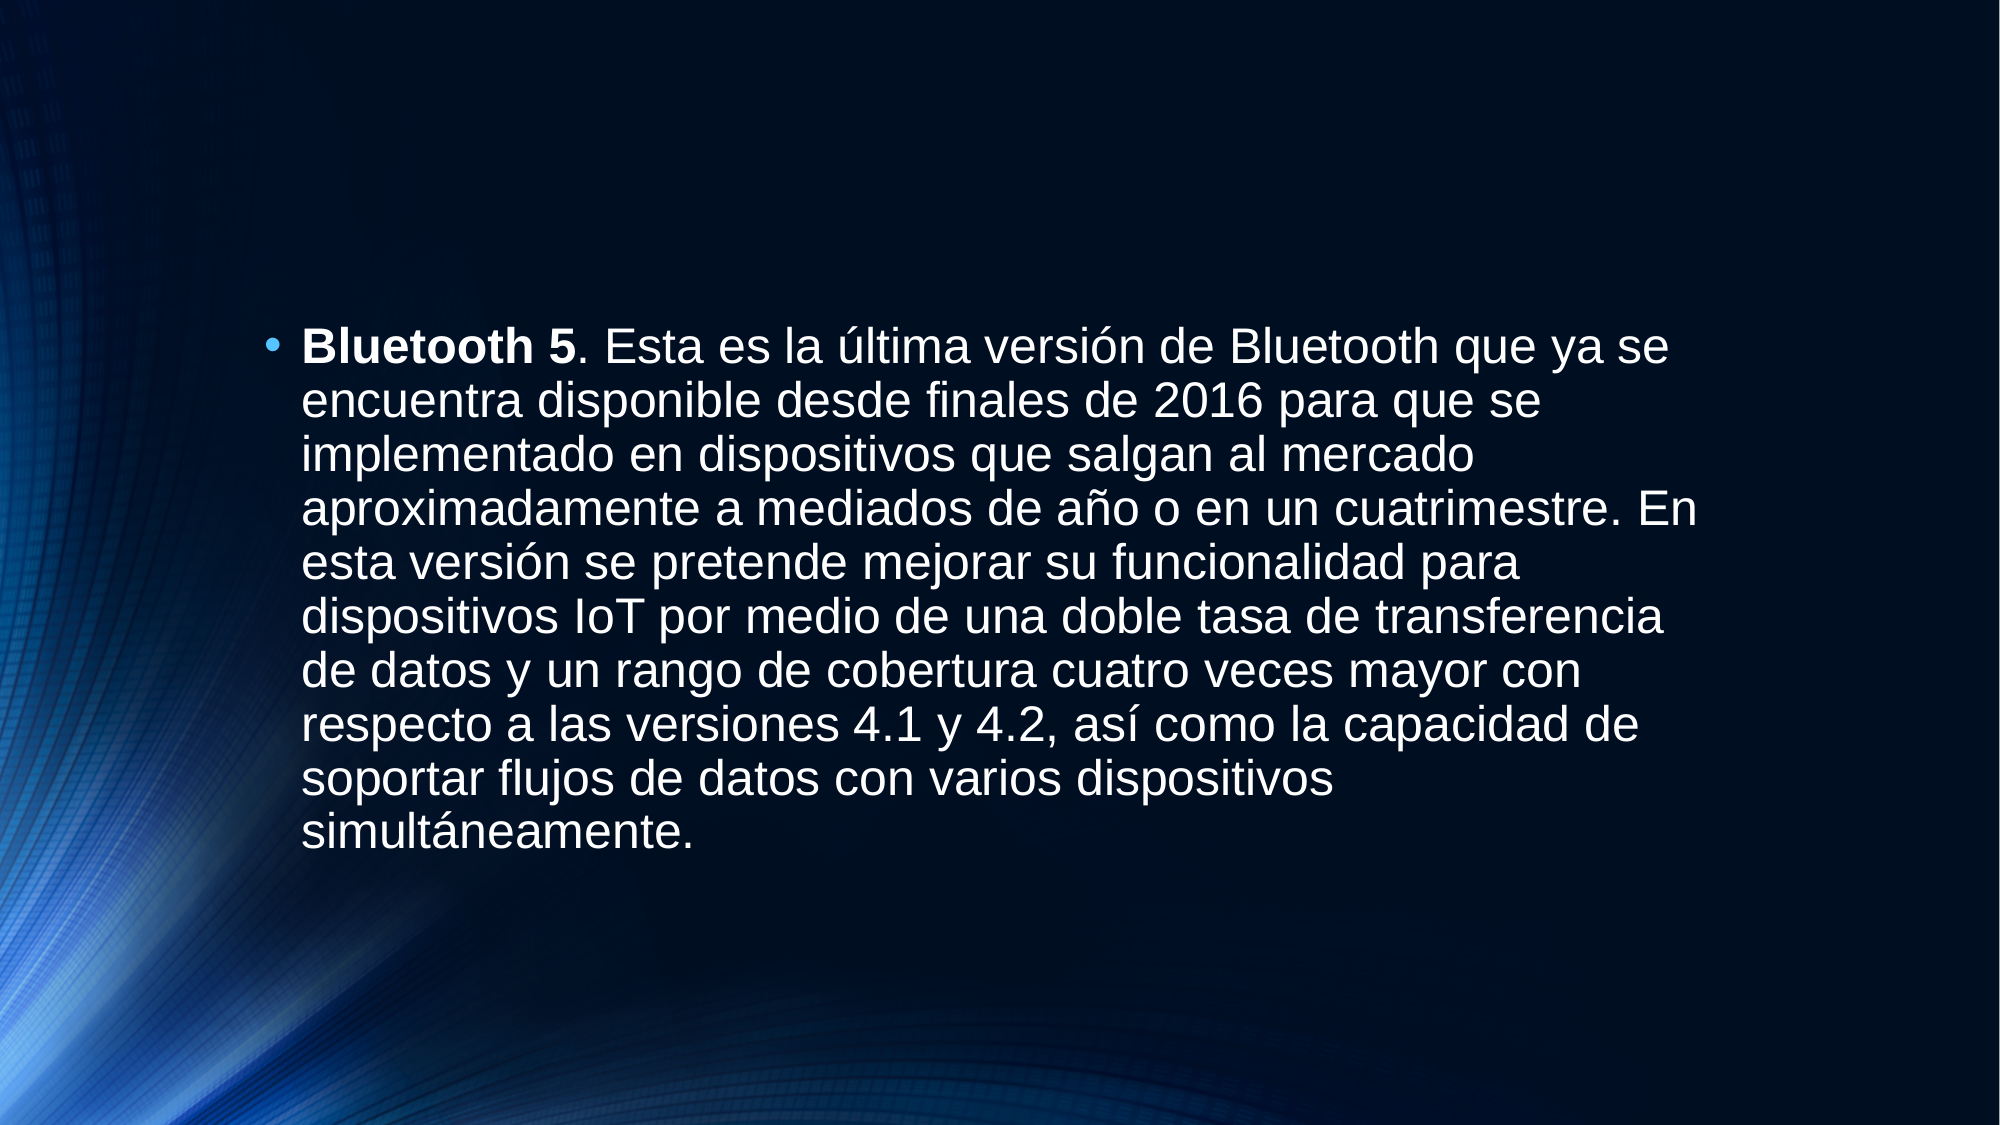

#
Bluetooth 5. Esta es la última versión de Bluetooth que ya se encuentra disponible desde finales de 2016 para que se implementado en dispositivos que salgan al mercado aproximadamente a mediados de año o en un cuatrimestre. En esta versión se pretende mejorar su funcionalidad para dispositivos IoT por medio de una doble tasa de transferencia de datos y un rango de cobertura cuatro veces mayor con respecto a las versiones 4.1 y 4.2, así como la capacidad de soportar flujos de datos con varios dispositivos simultáneamente.